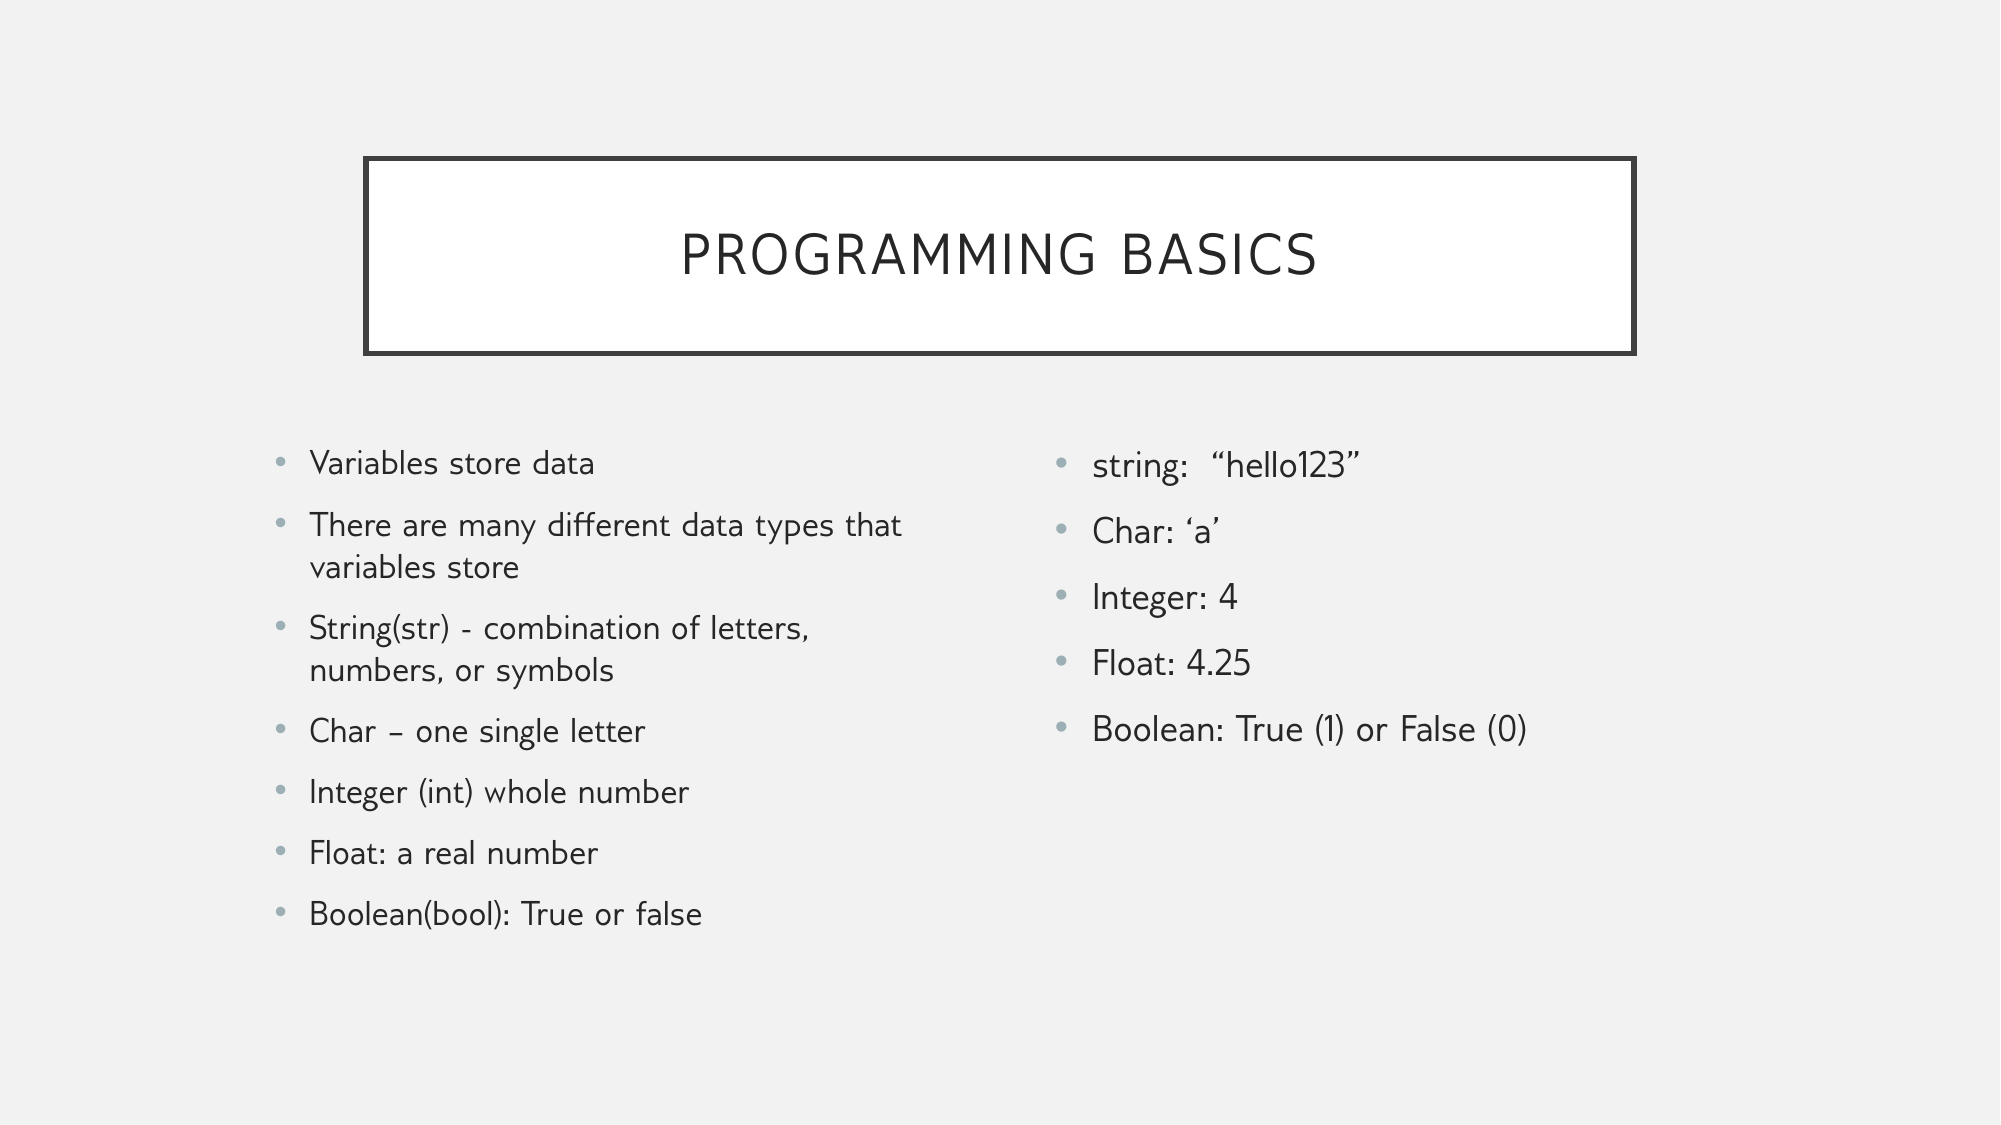

# programming basics
Variables store data
There are many different data types that variables store
String(str) - combination of letters, numbers, or symbols
Char – one single letter
Integer (int) whole number
Float: a real number
Boolean(bool): True or false
string:  “hello123”
Char: ‘a’
Integer: 4
Float: 4.25
Boolean: True (1) or False (0)